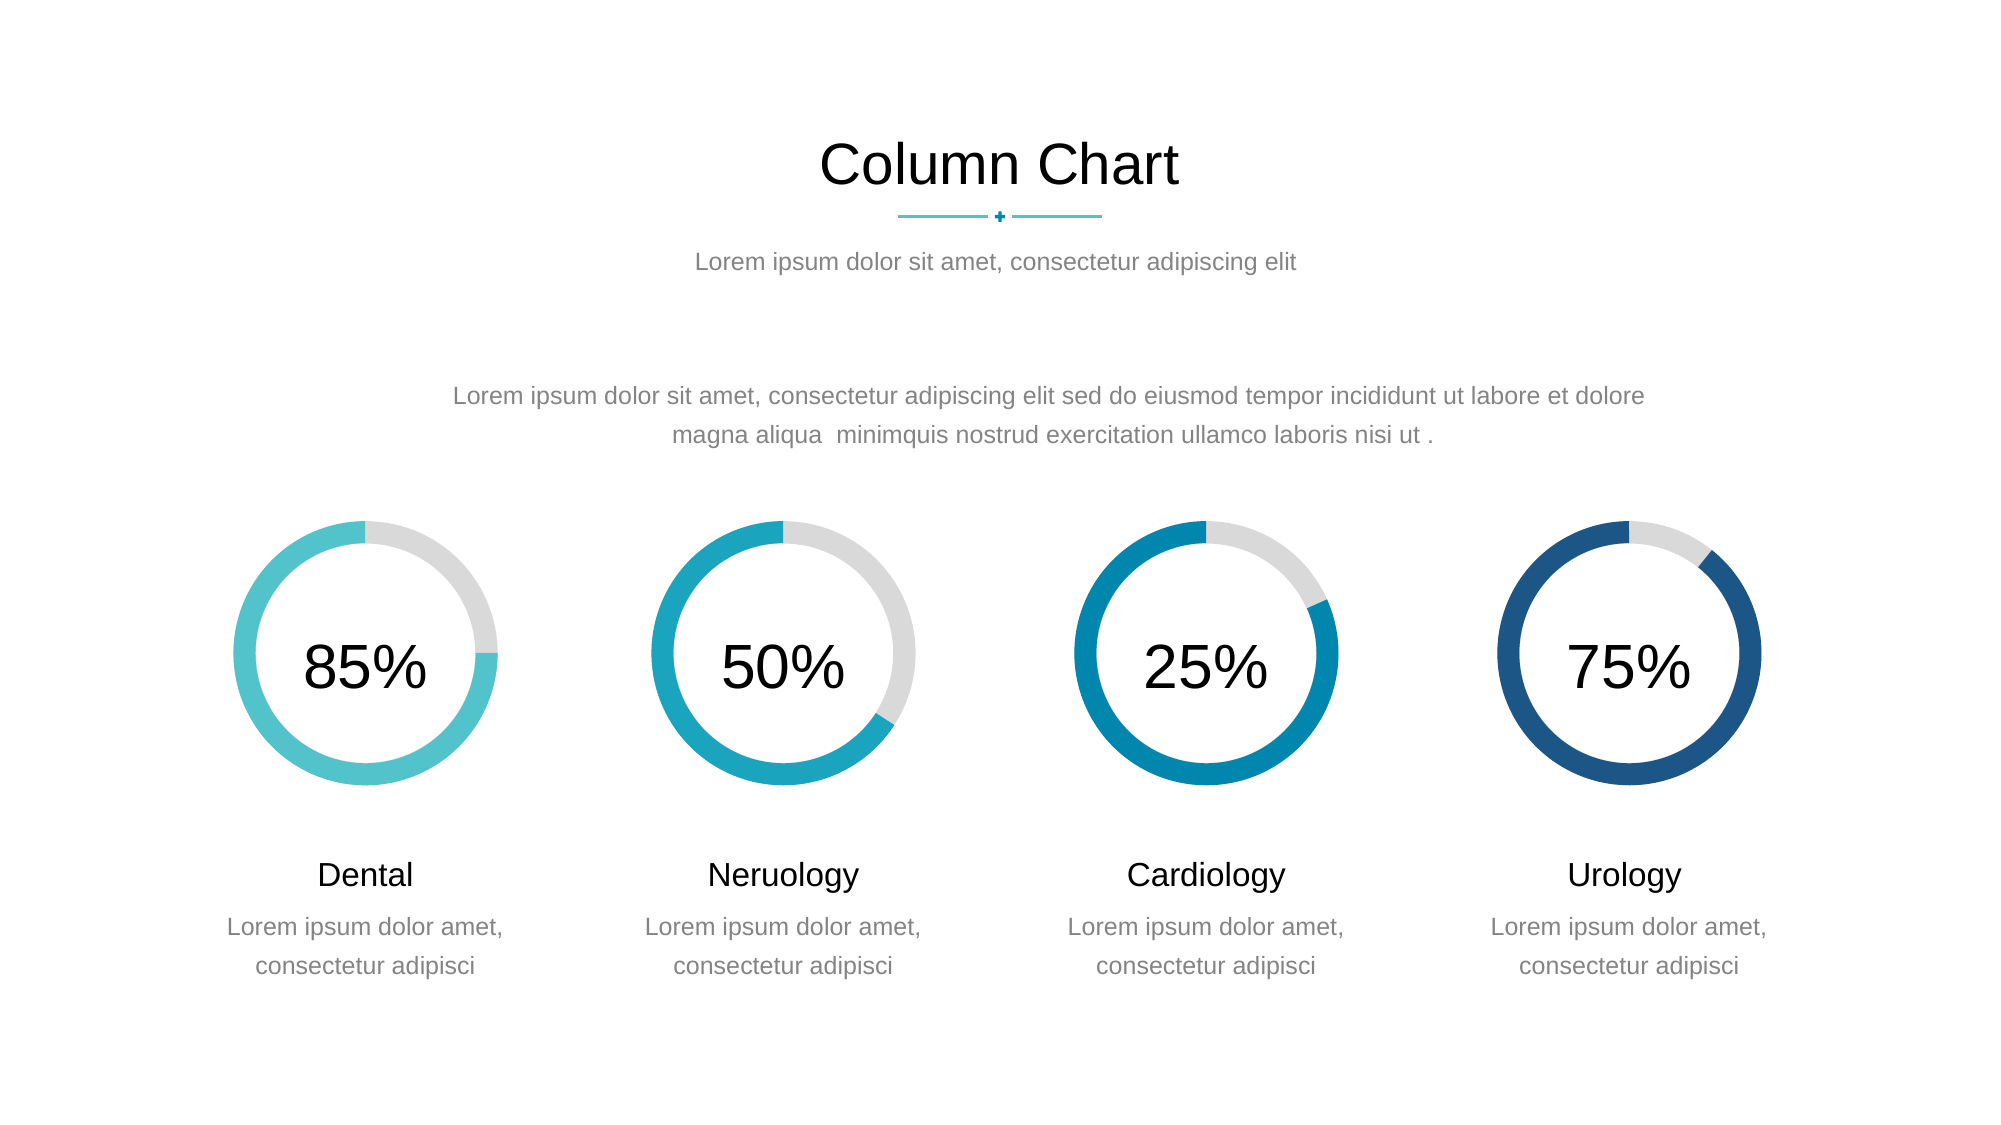

Column Chart

Lorem ipsum dolor sit amet, consectetur adipiscing elit
Lorem ipsum dolor sit amet, consectetur adipiscing elit sed do eiusmod tempor incididunt ut labore et dolore
magna aliqua  minimquis nostrud exercitation ullamco laboris nisi ut .

85%
Lorem ipsum dolor amet, consectetur adipisci

50%
Lorem ipsum dolor amet, consectetur adipisci

25%
Lorem ipsum dolor amet, consectetur adipisci

75%
Lorem ipsum dolor amet, consectetur adipisci
Dental
Neruology
Cardiology
Urology